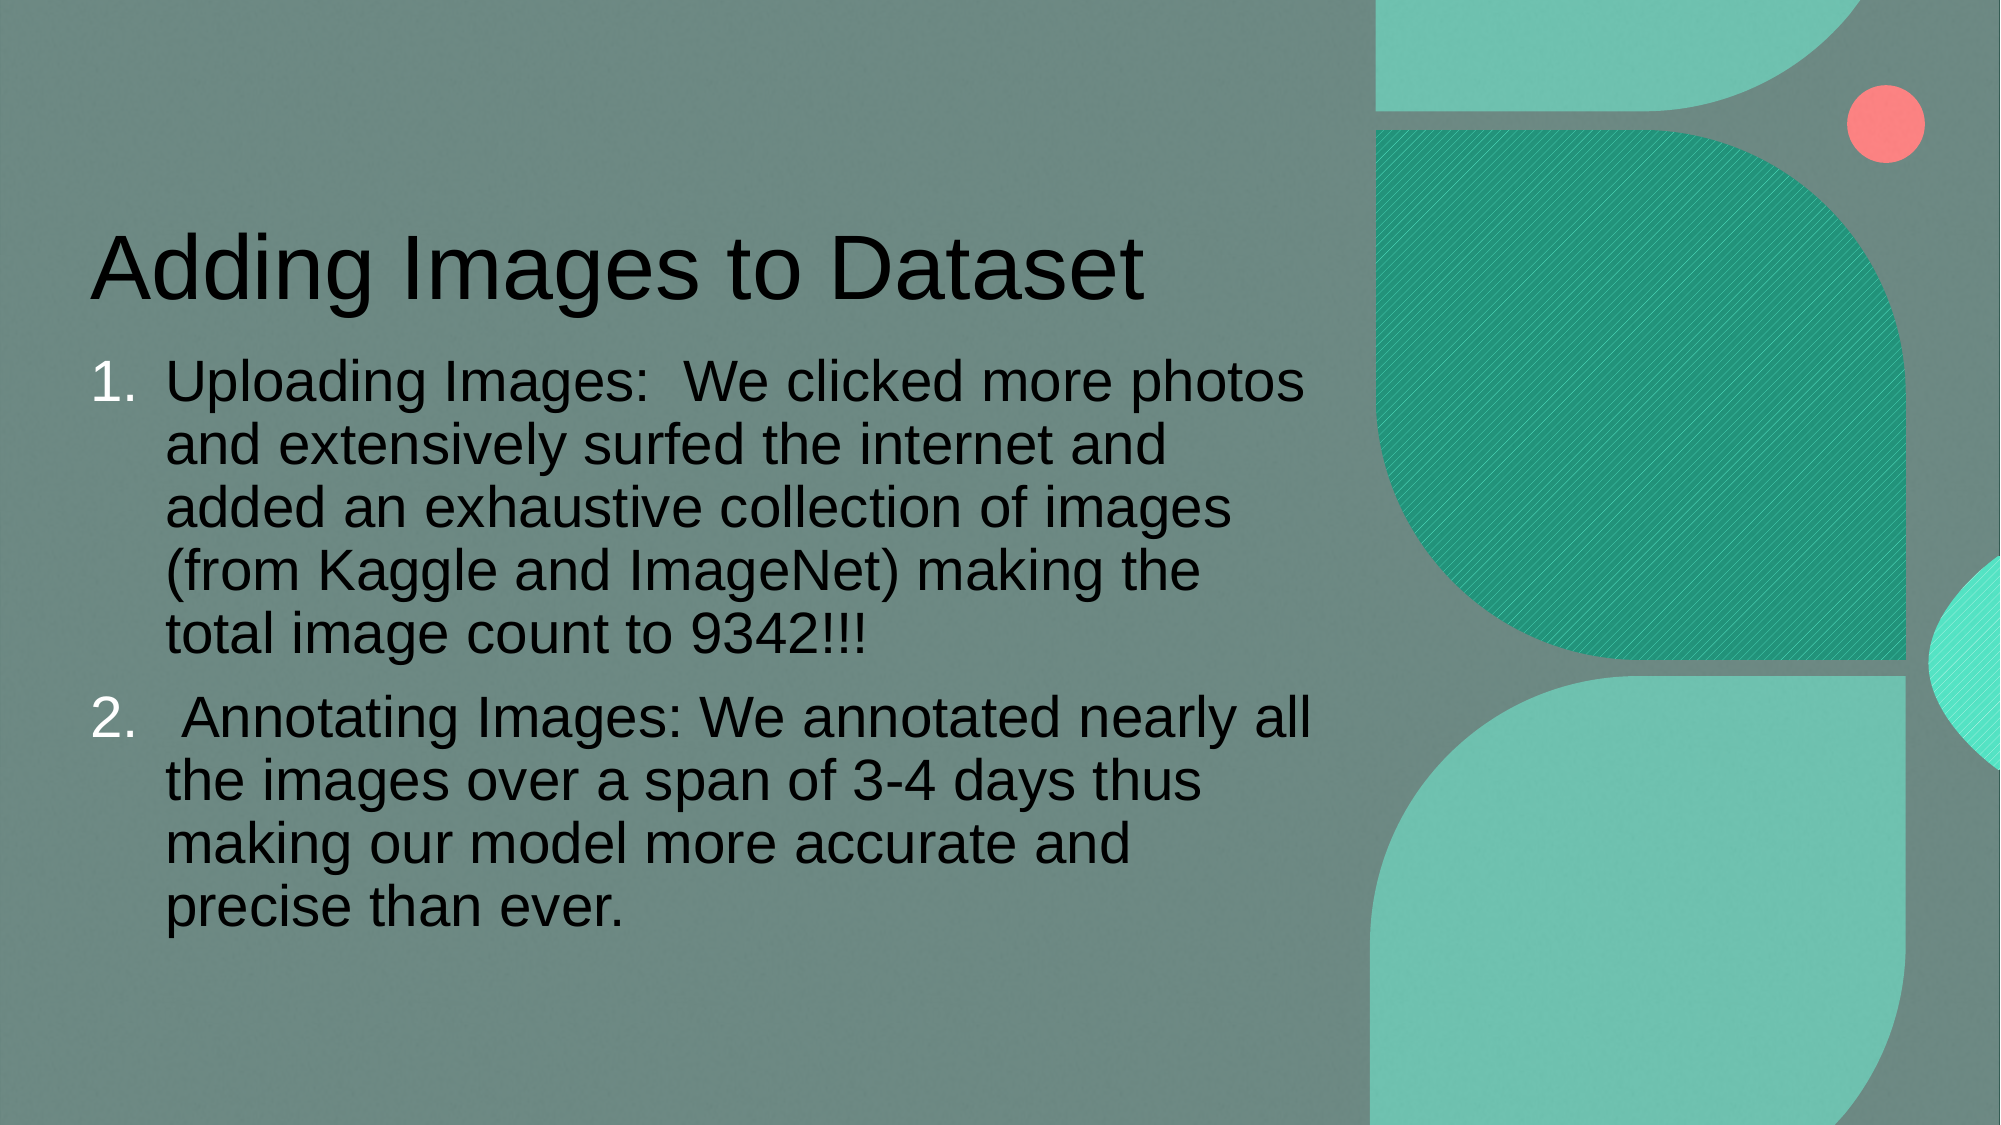

# Adding Images to Dataset
Uploading Images:  We clicked more photos and extensively surfed the internet and added an exhaustive collection of images (from Kaggle and ImageNet) making the total image count to 9342!!!
 Annotating Images: We annotated nearly all the images over a span of 3-4 days thus making our model more accurate and precise than ever.